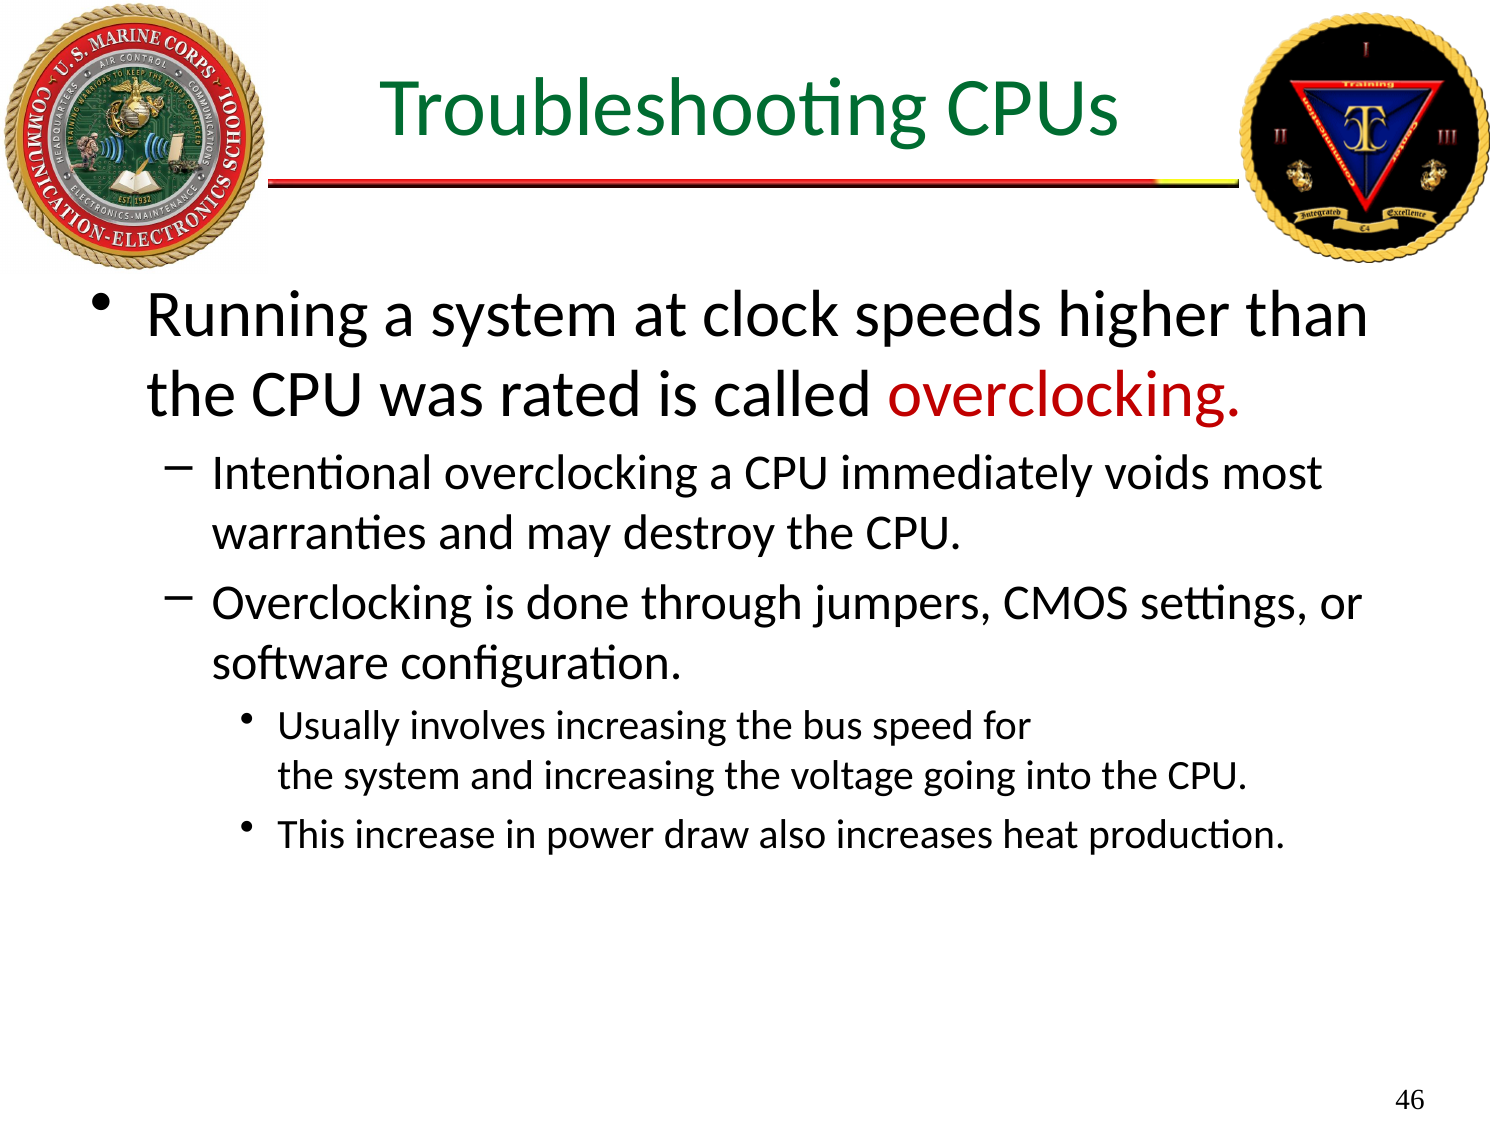

# Troubleshooting CPUs
Running a system at clock speeds higher than the CPU was rated is called overclocking.
Intentional overclocking a CPU immediately voids most warranties and may destroy the CPU.
Overclocking is done through jumpers, CMOS settings, or software configuration.
Usually involves increasing the bus speed for
the system and increasing the voltage going into the CPU.
This increase in power draw also increases heat production.